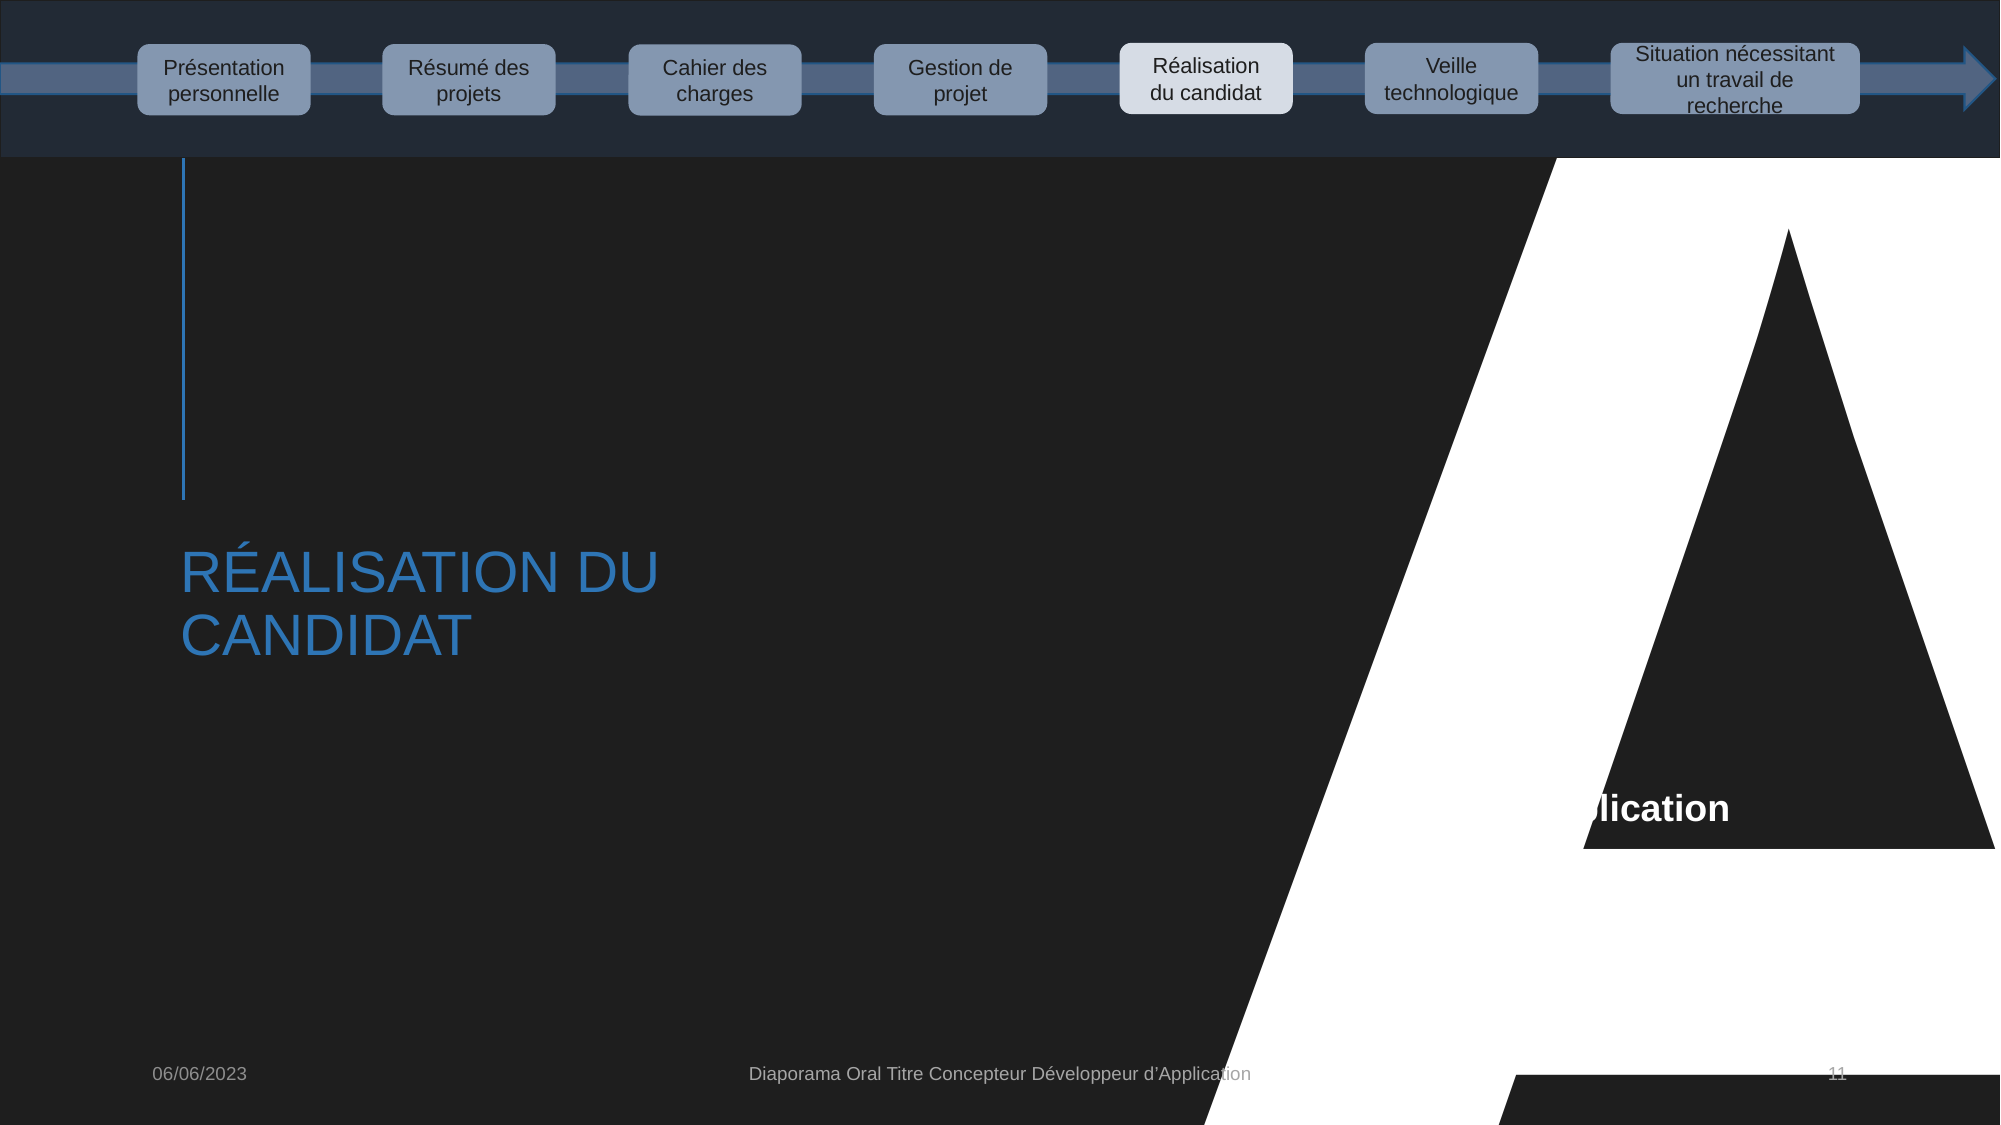

Réalisation du candidat
Veille technologique
Situation nécessitant un travail de recherche
Présentation personnelle
Résumé des projets
Gestion de projet
Cahier des charges

A
# Réalisation du candidat

pplication
06/06/2023
Diaporama Oral Titre Concepteur Développeur d’Application
11